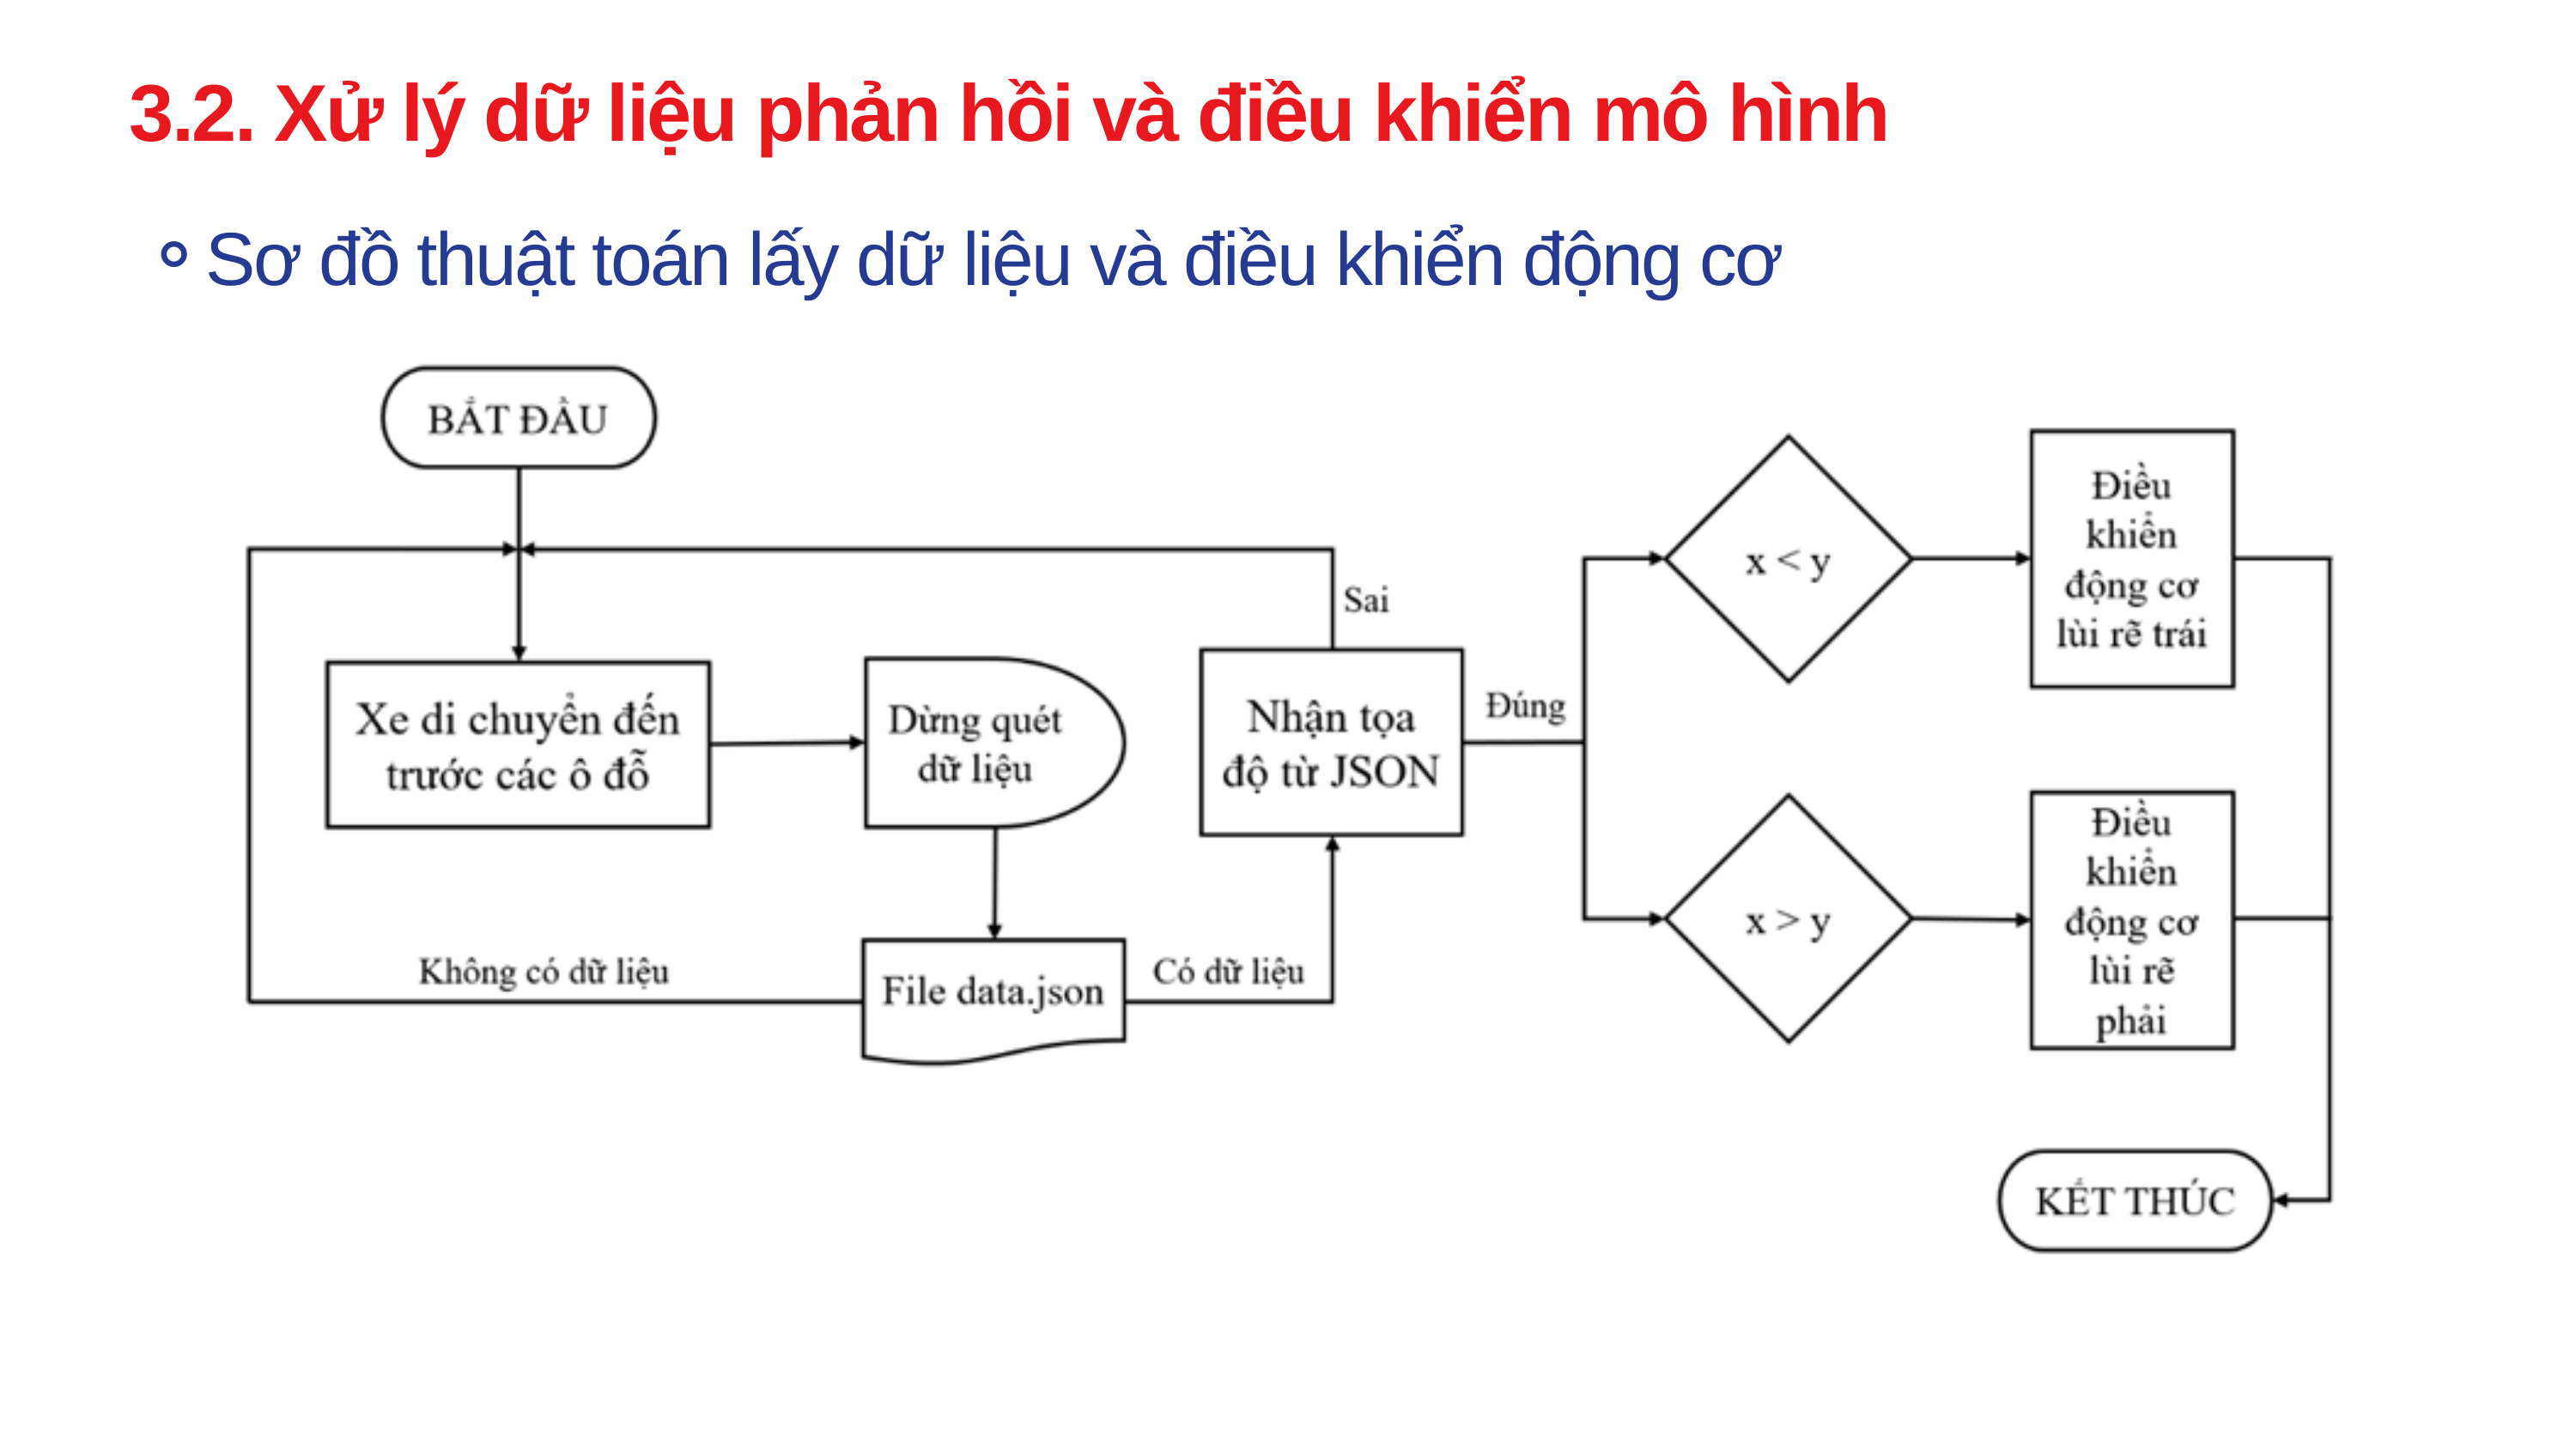

3.2. Xử lý dữ liệu phản hồi và điều khiển mô hình
Sơ đồ thuật toán lấy dữ liệu và điều khiển động cơ